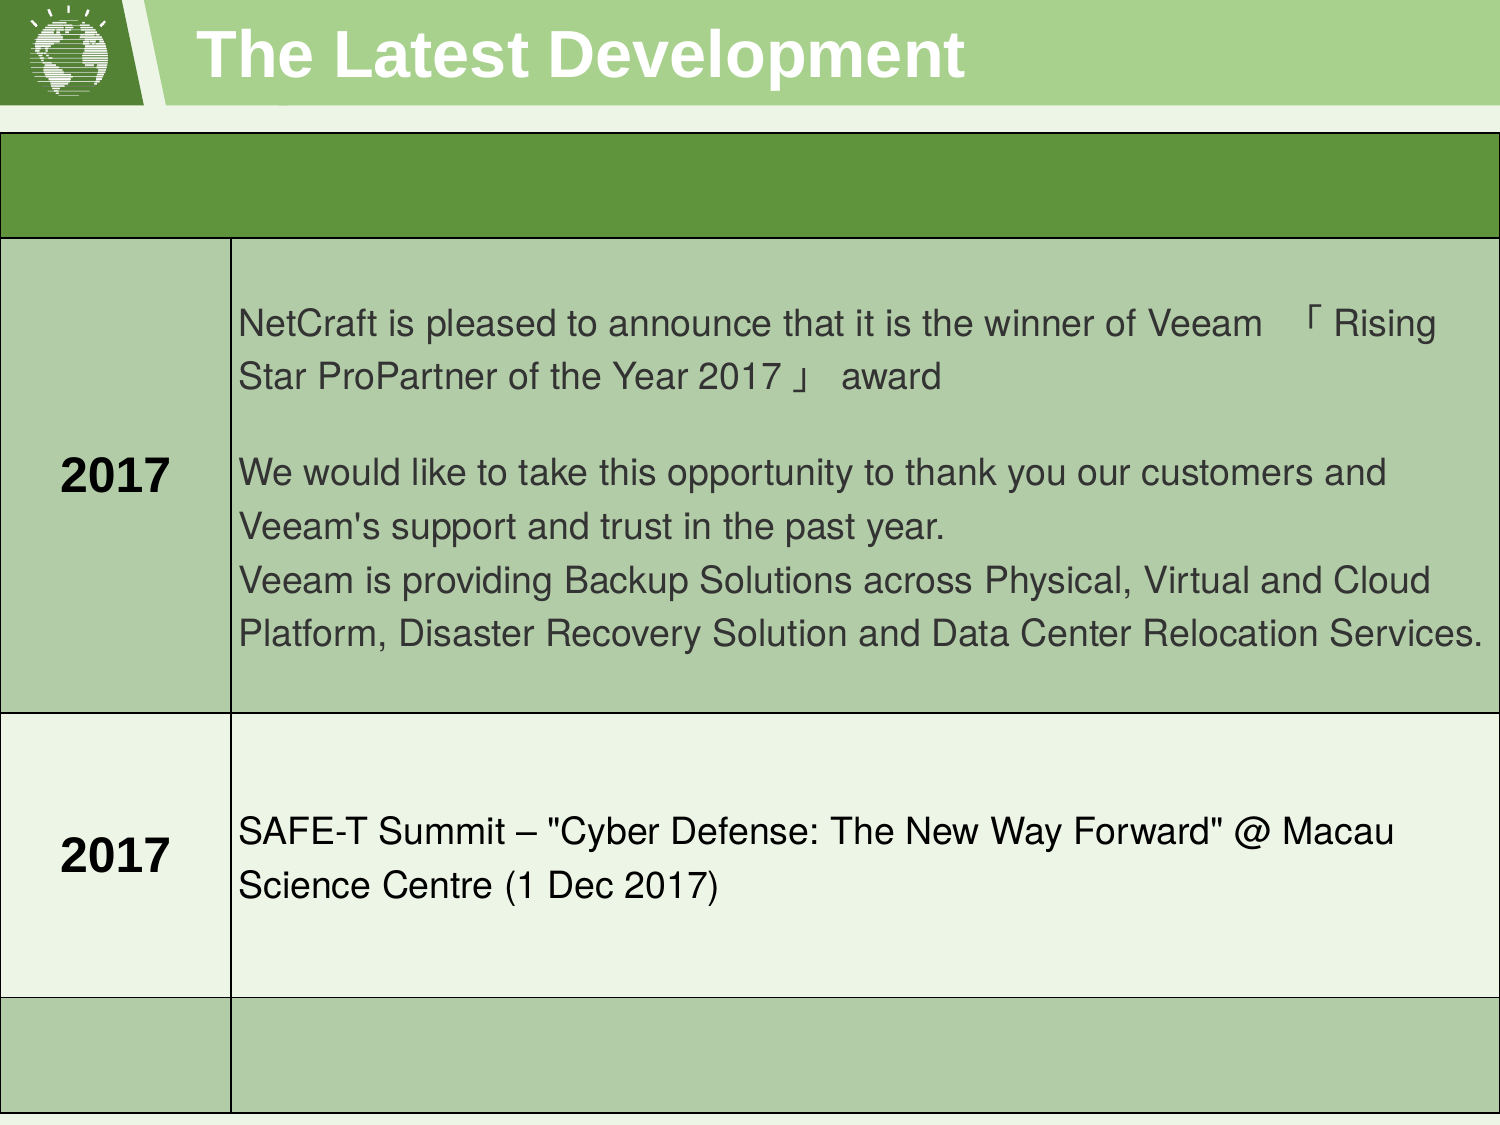

The Latest Development
|  |  |
| --- | --- |
| 2017 | NetCraft is pleased to announce that it is the winner of Veeam 「Rising Star ProPartner of the Year 2017」award We would like to take this opportunity to thank you our customers and Veeam's support and trust in the past year. Veeam is providing Backup Solutions across Physical, Virtual and Cloud Platform, Disaster Recovery Solution and Data Center Relocation Services. |
| 2017 | SAFE-T Summit – "Cyber Defense: The New Way Forward" @ Macau Science Centre (1 Dec 2017) |
|  |  |